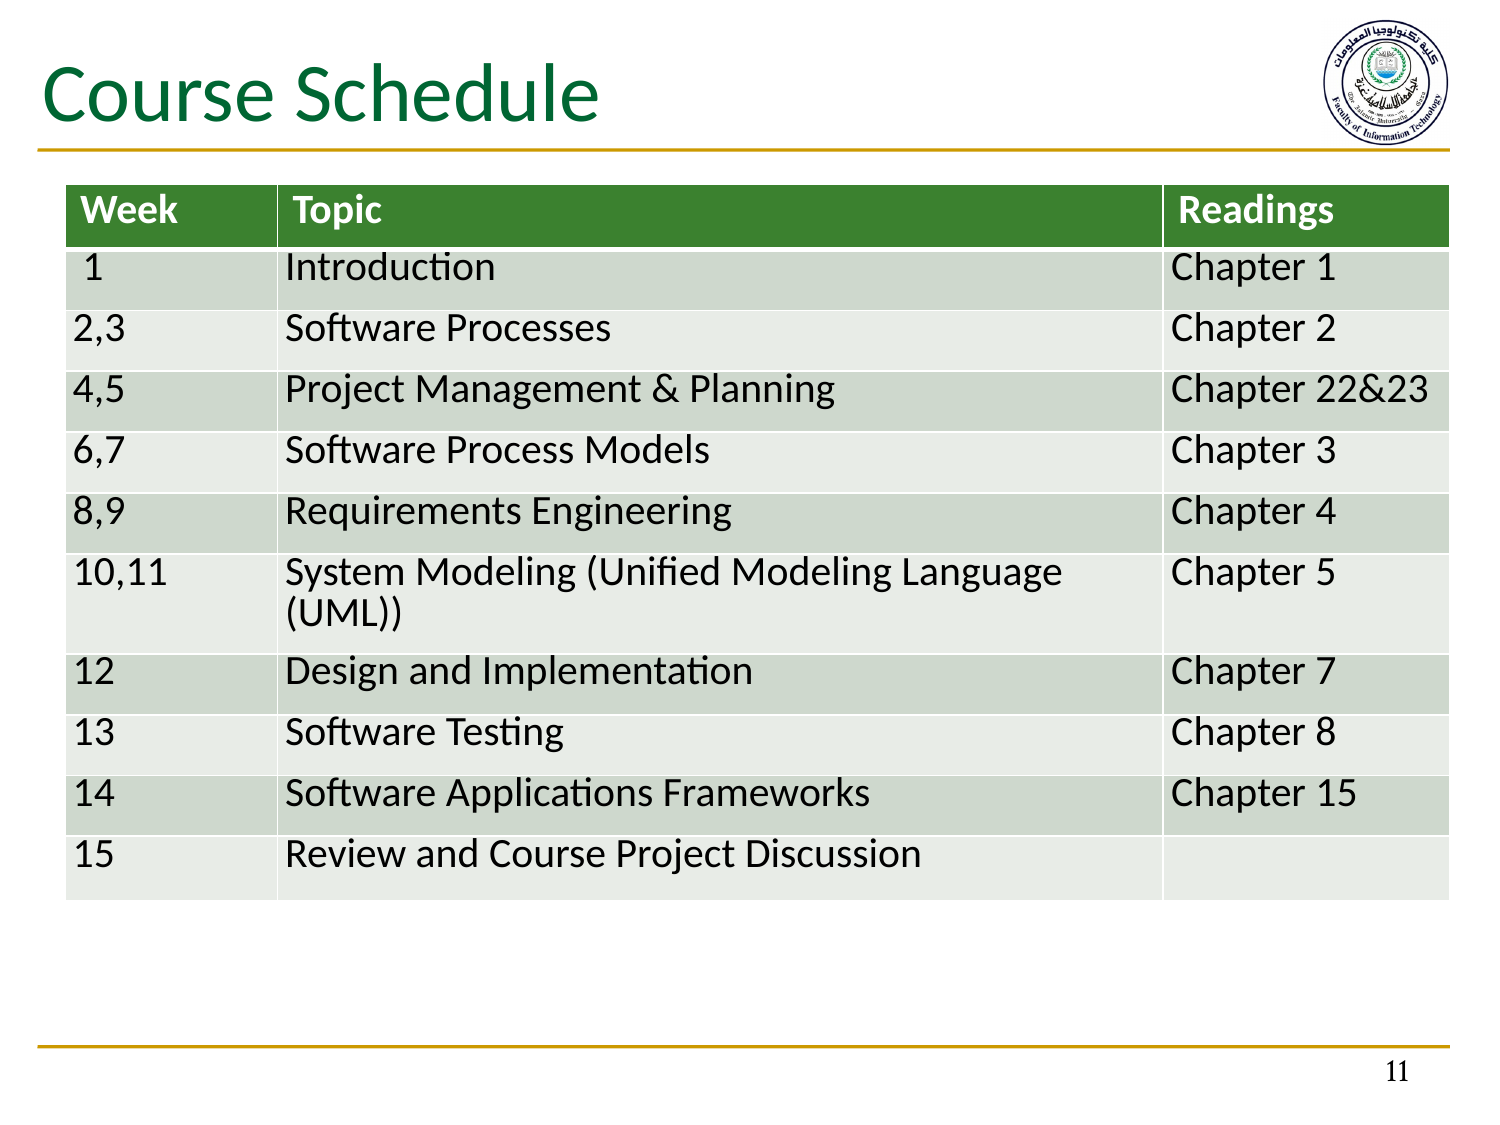

# Course Schedule
| Week | Topic | Readings |
| --- | --- | --- |
| 1 | Introduction | Chapter 1 |
| 2,3 | Software Processes | Chapter 2 |
| 4,5 | Project Management & Planning | Chapter 22&23 |
| 6,7 | Software Process Models | Chapter 3 |
| 8,9 | Requirements Engineering | Chapter 4 |
| 10,11 | System Modeling (Unified Modeling Language (UML)) | Chapter 5 |
| 12 | Design and Implementation | Chapter 7 |
| 13 | Software Testing | Chapter 8 |
| 14 | Software Applications Frameworks | Chapter 15 |
| 15 | Review and Course Project Discussion |  |
11